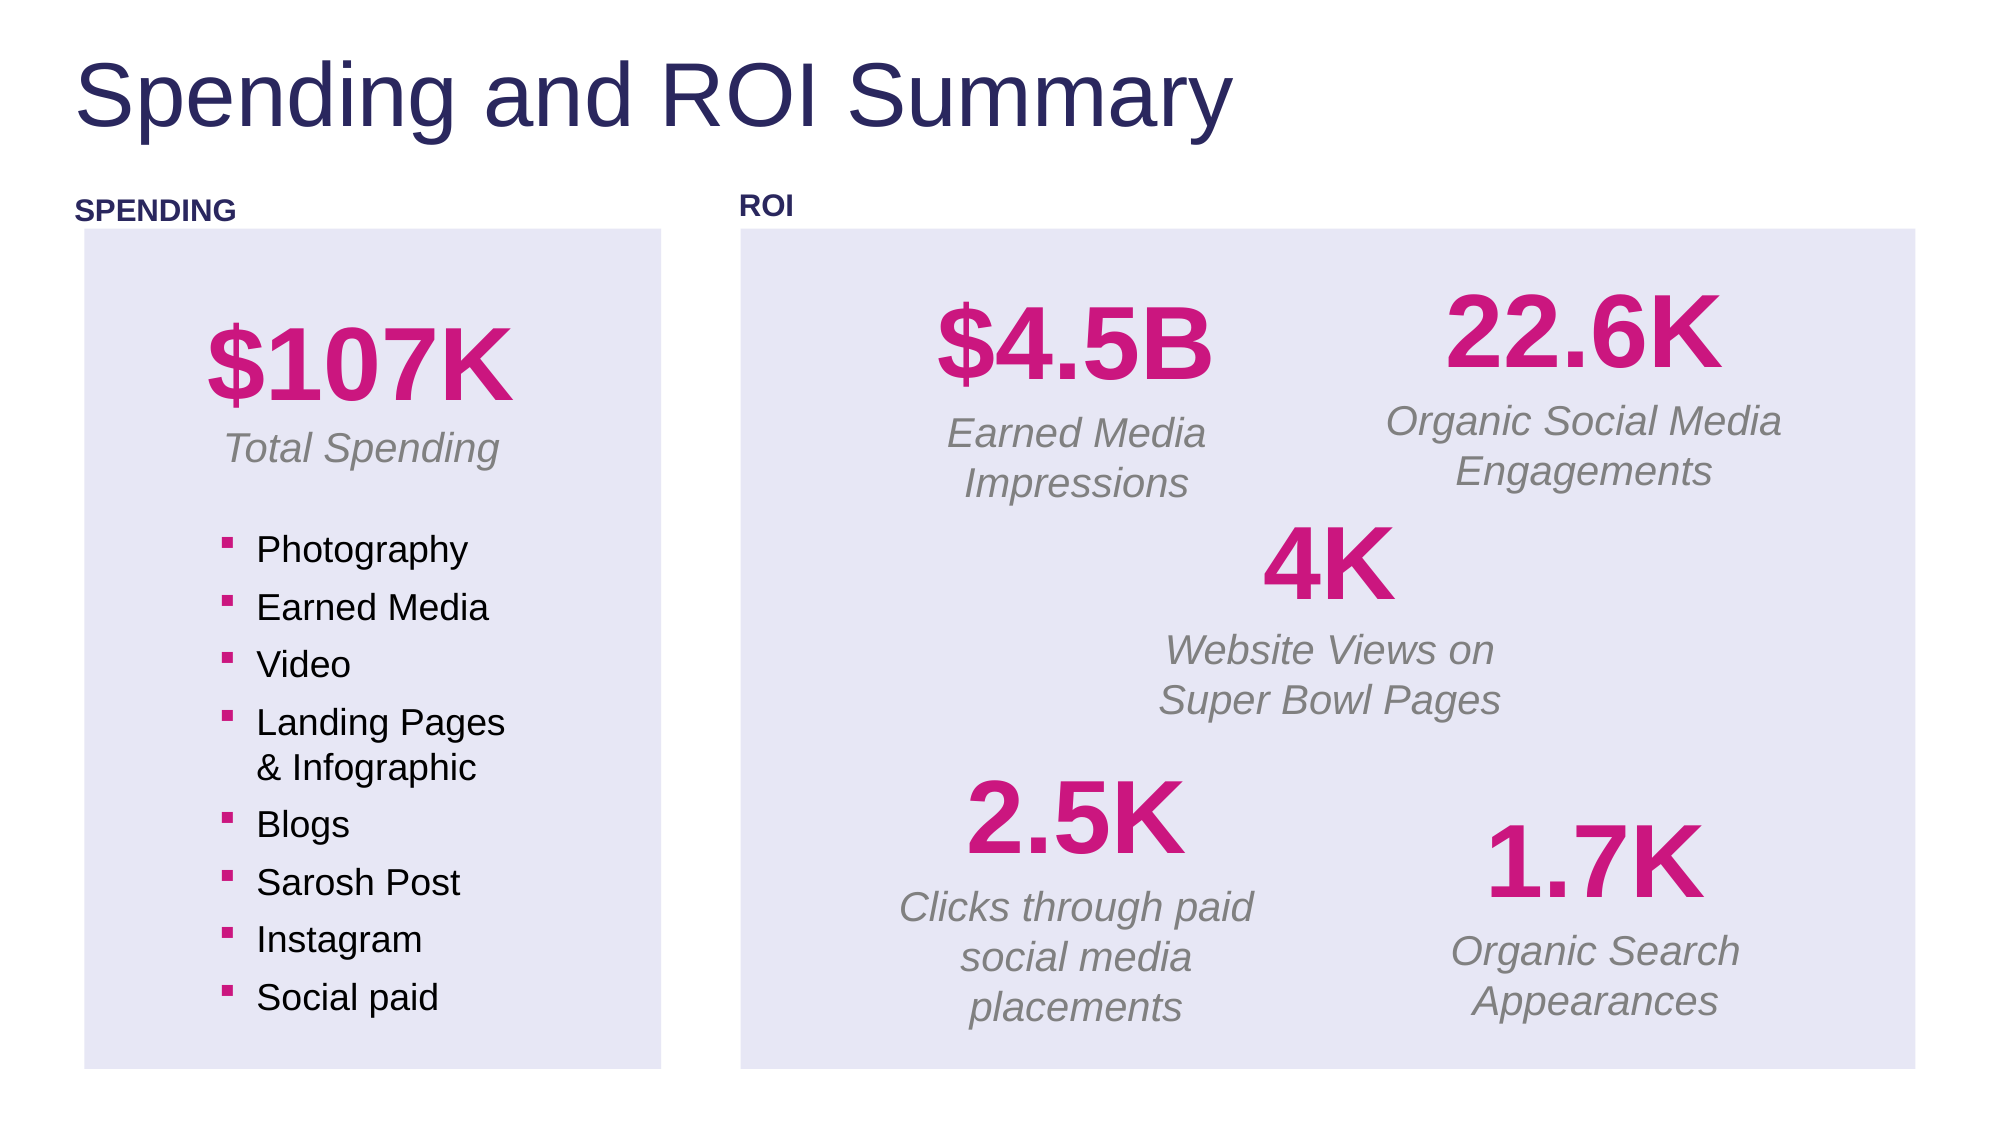

# Spending and ROI Summary
ROI
SPENDING

22.6K
$4.5B
$107K
Organic Social Media Engagements
Earned Media Impressions
Total Spending
4K
Photography
Earned Media
Video
Landing Pages
& Infographic
Blogs
Sarosh Post
Instagram
Social paid

Website Views on Super Bowl Pages
2.5K
1.7K
Clicks through paid social media placements
Organic Search Appearances